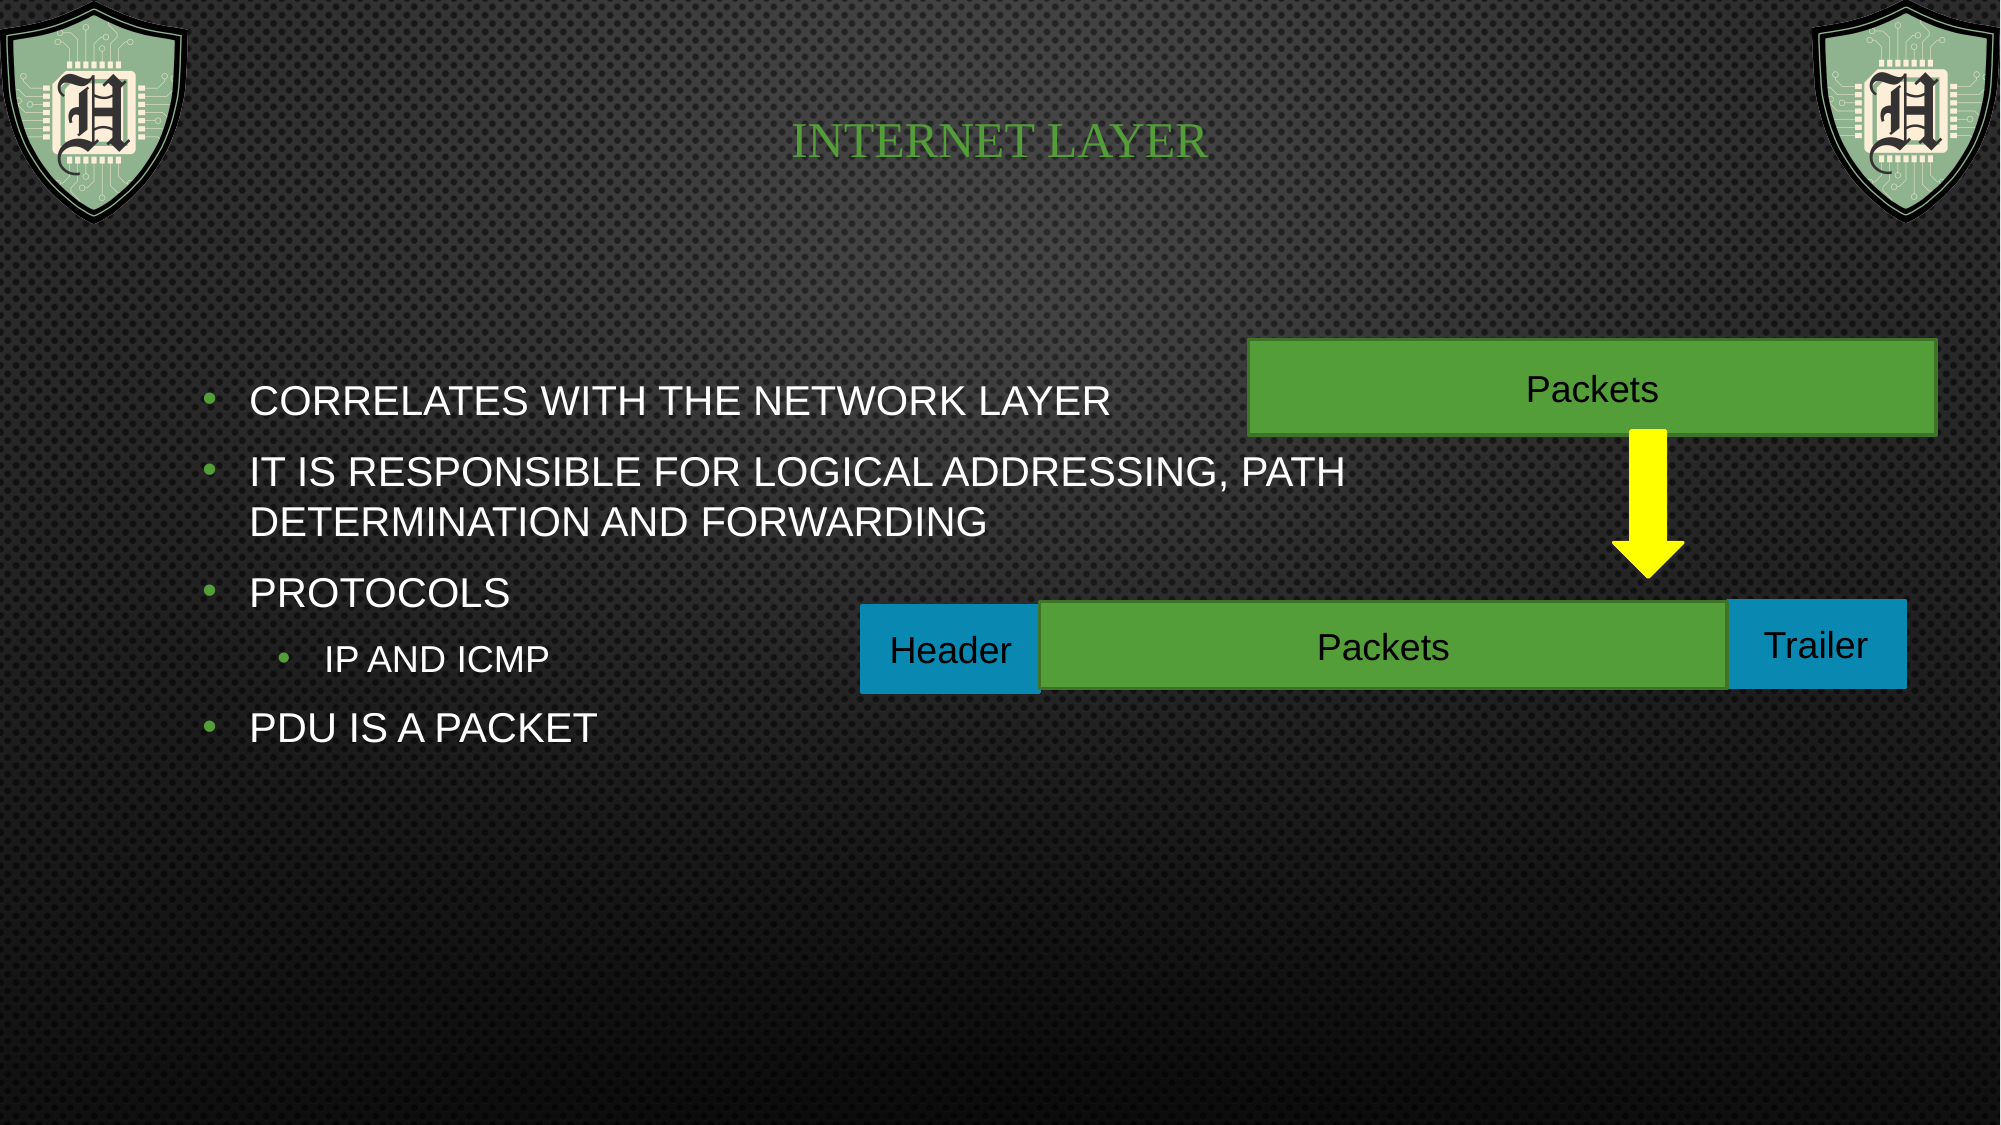

# Internet layer
Correlates with the network layer
It is responsible for logical addressing, path determination and forwarding
Protocols
IP and ICMP
PDU is a packet
Packets

Trailer
Packets
Header